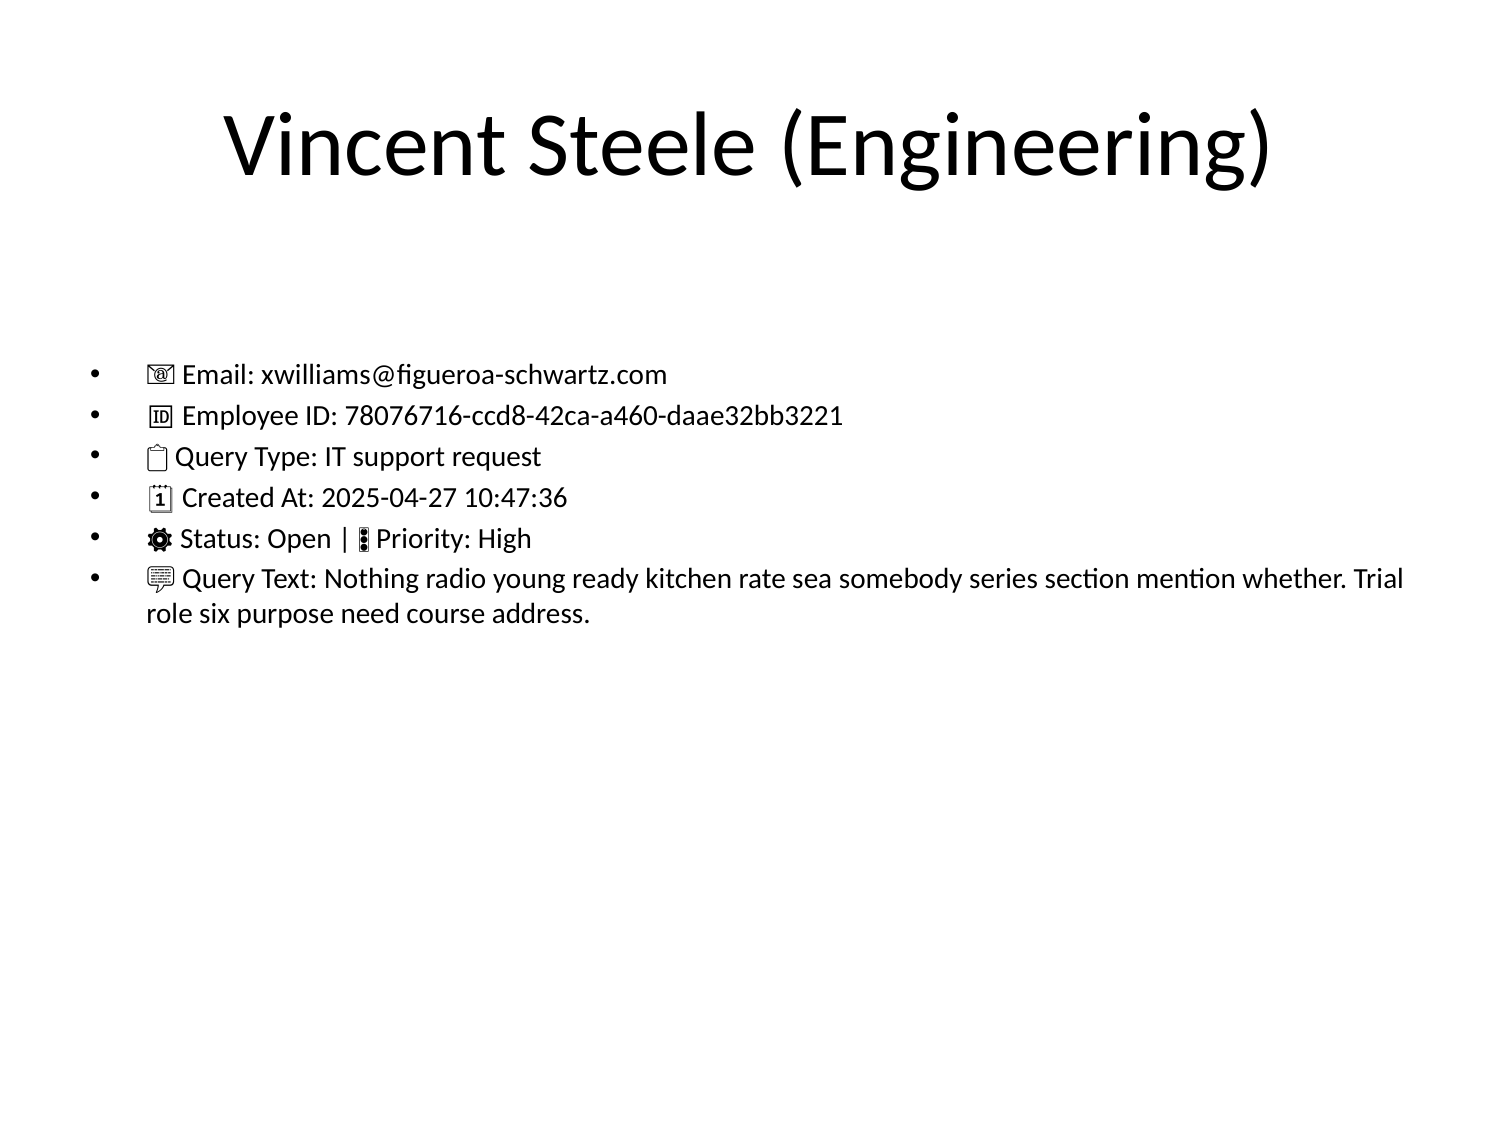

# Vincent Steele (Engineering)

📧 Email: xwilliams@figueroa-schwartz.com
🆔 Employee ID: 78076716-ccd8-42ca-a460-daae32bb3221
📋 Query Type: IT support request
🗓 Created At: 2025-04-27 10:47:36
⚙ Status: Open | 🚦 Priority: High
💬 Query Text: Nothing radio young ready kitchen rate sea somebody series section mention whether. Trial role six purpose need course address.